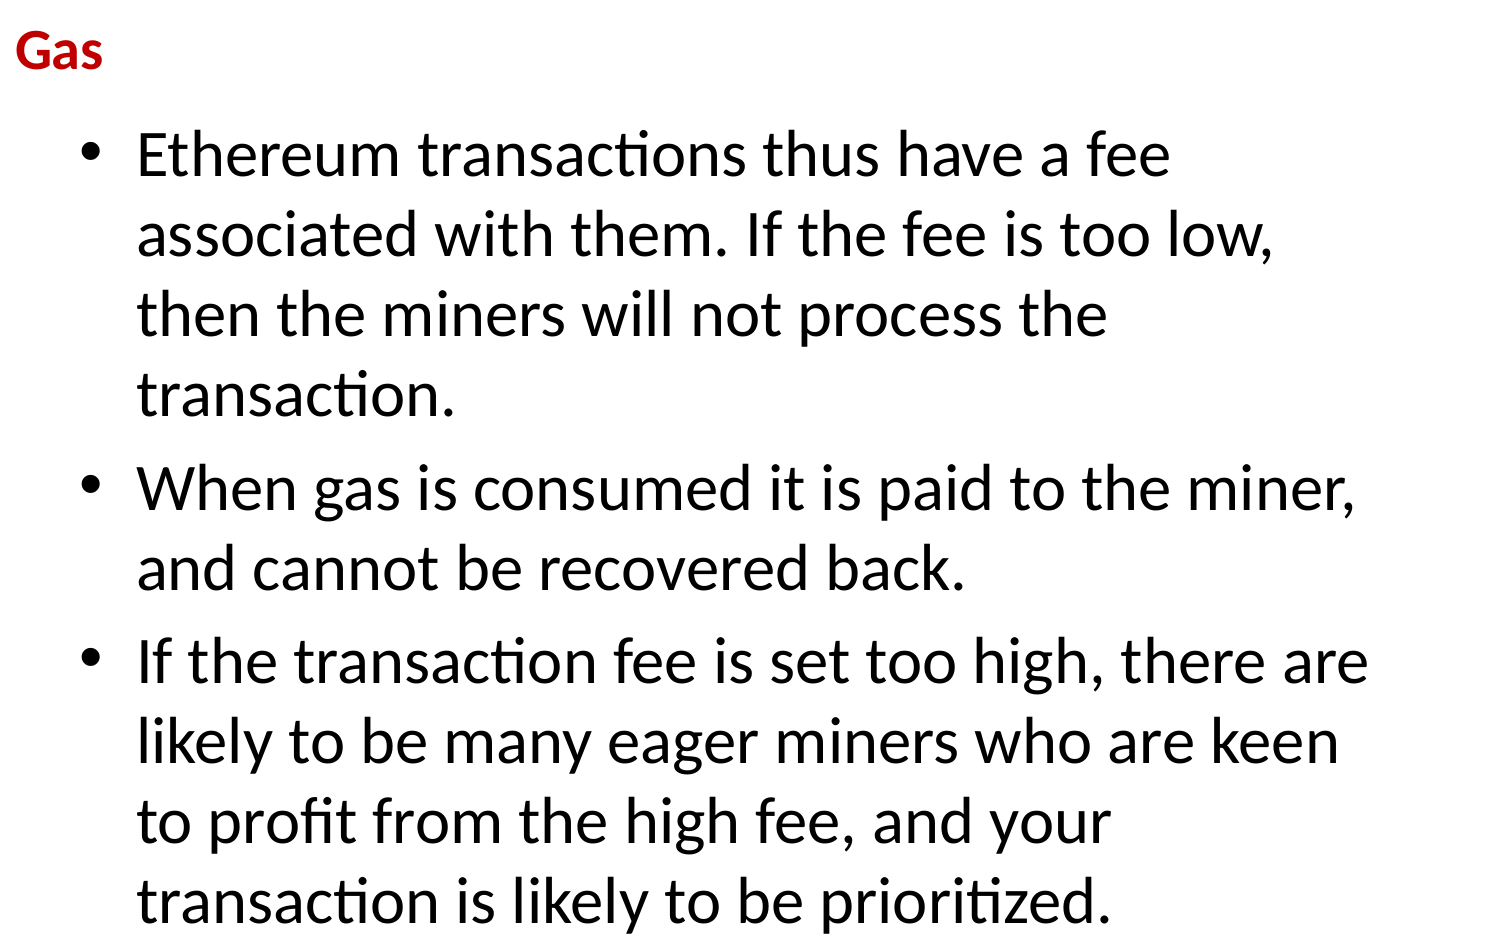

# Gas
Ethereum transactions thus have a fee associated with them. If the fee is too low, then the miners will not process the transaction.
When gas is consumed it is paid to the miner, and cannot be recovered back.
If the transaction fee is set too high, there are likely to be many eager miners who are keen to profit from the high fee, and your transaction is likely to be prioritized.